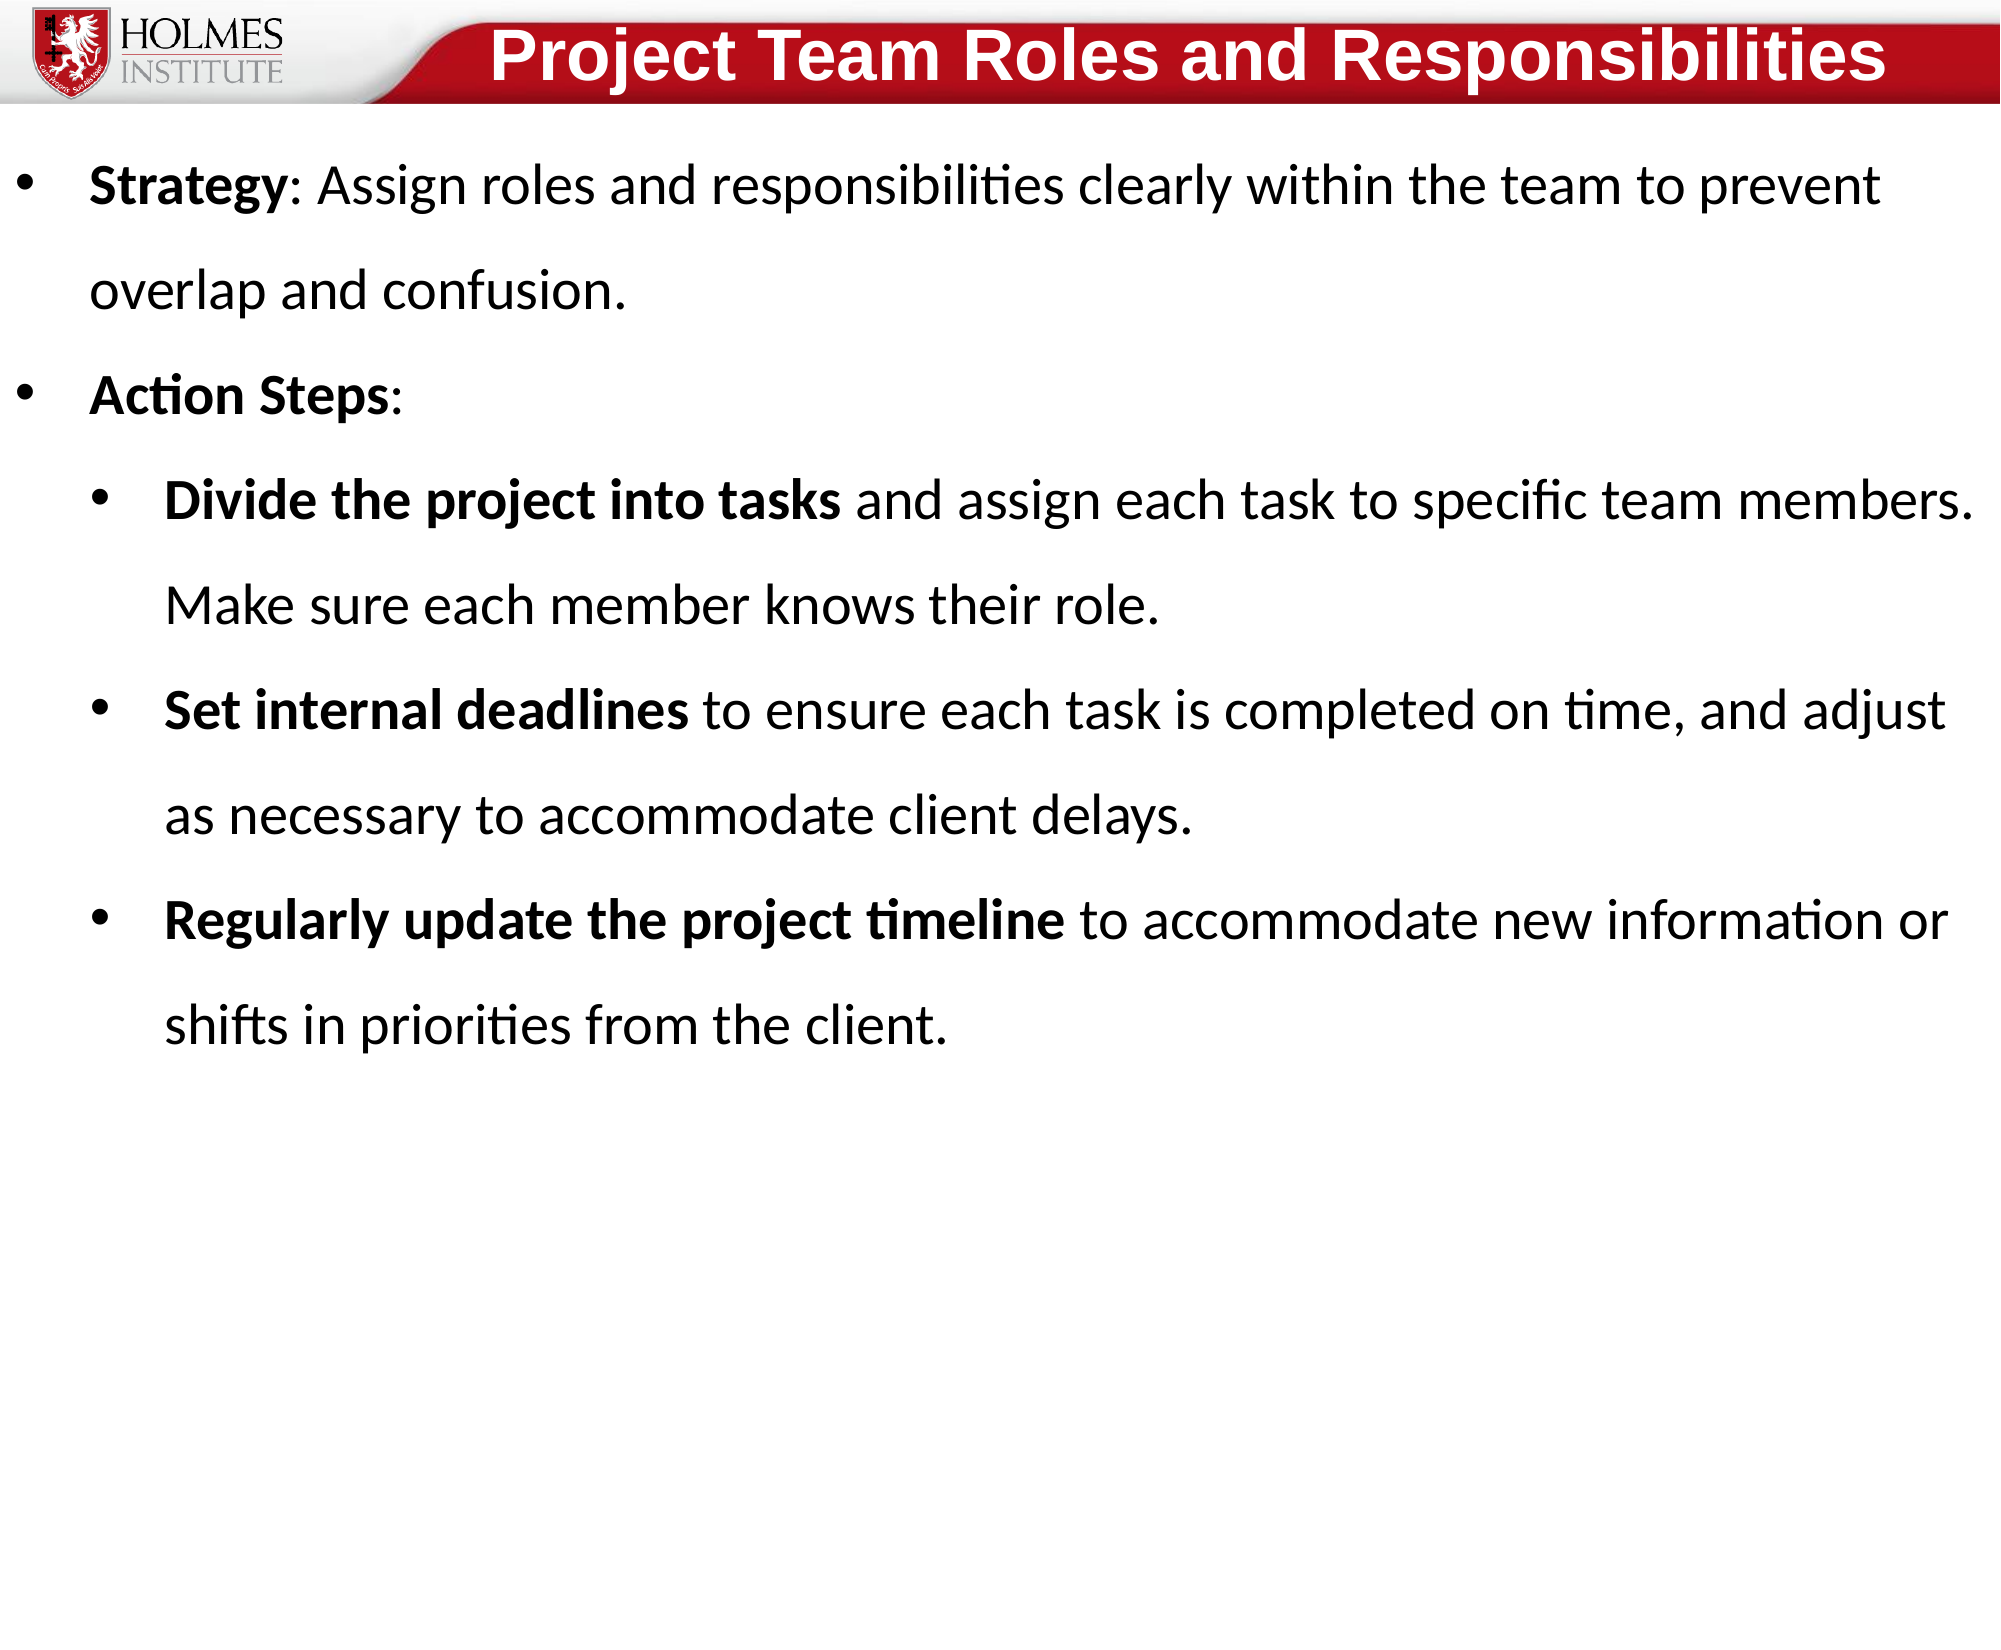

Project Team Roles and Responsibilities
Strategy: Assign roles and responsibilities clearly within the team to prevent overlap and confusion.
Action Steps:
Divide the project into tasks and assign each task to specific team members. Make sure each member knows their role.
Set internal deadlines to ensure each task is completed on time, and adjust as necessary to accommodate client delays.
Regularly update the project timeline to accommodate new information or shifts in priorities from the client.